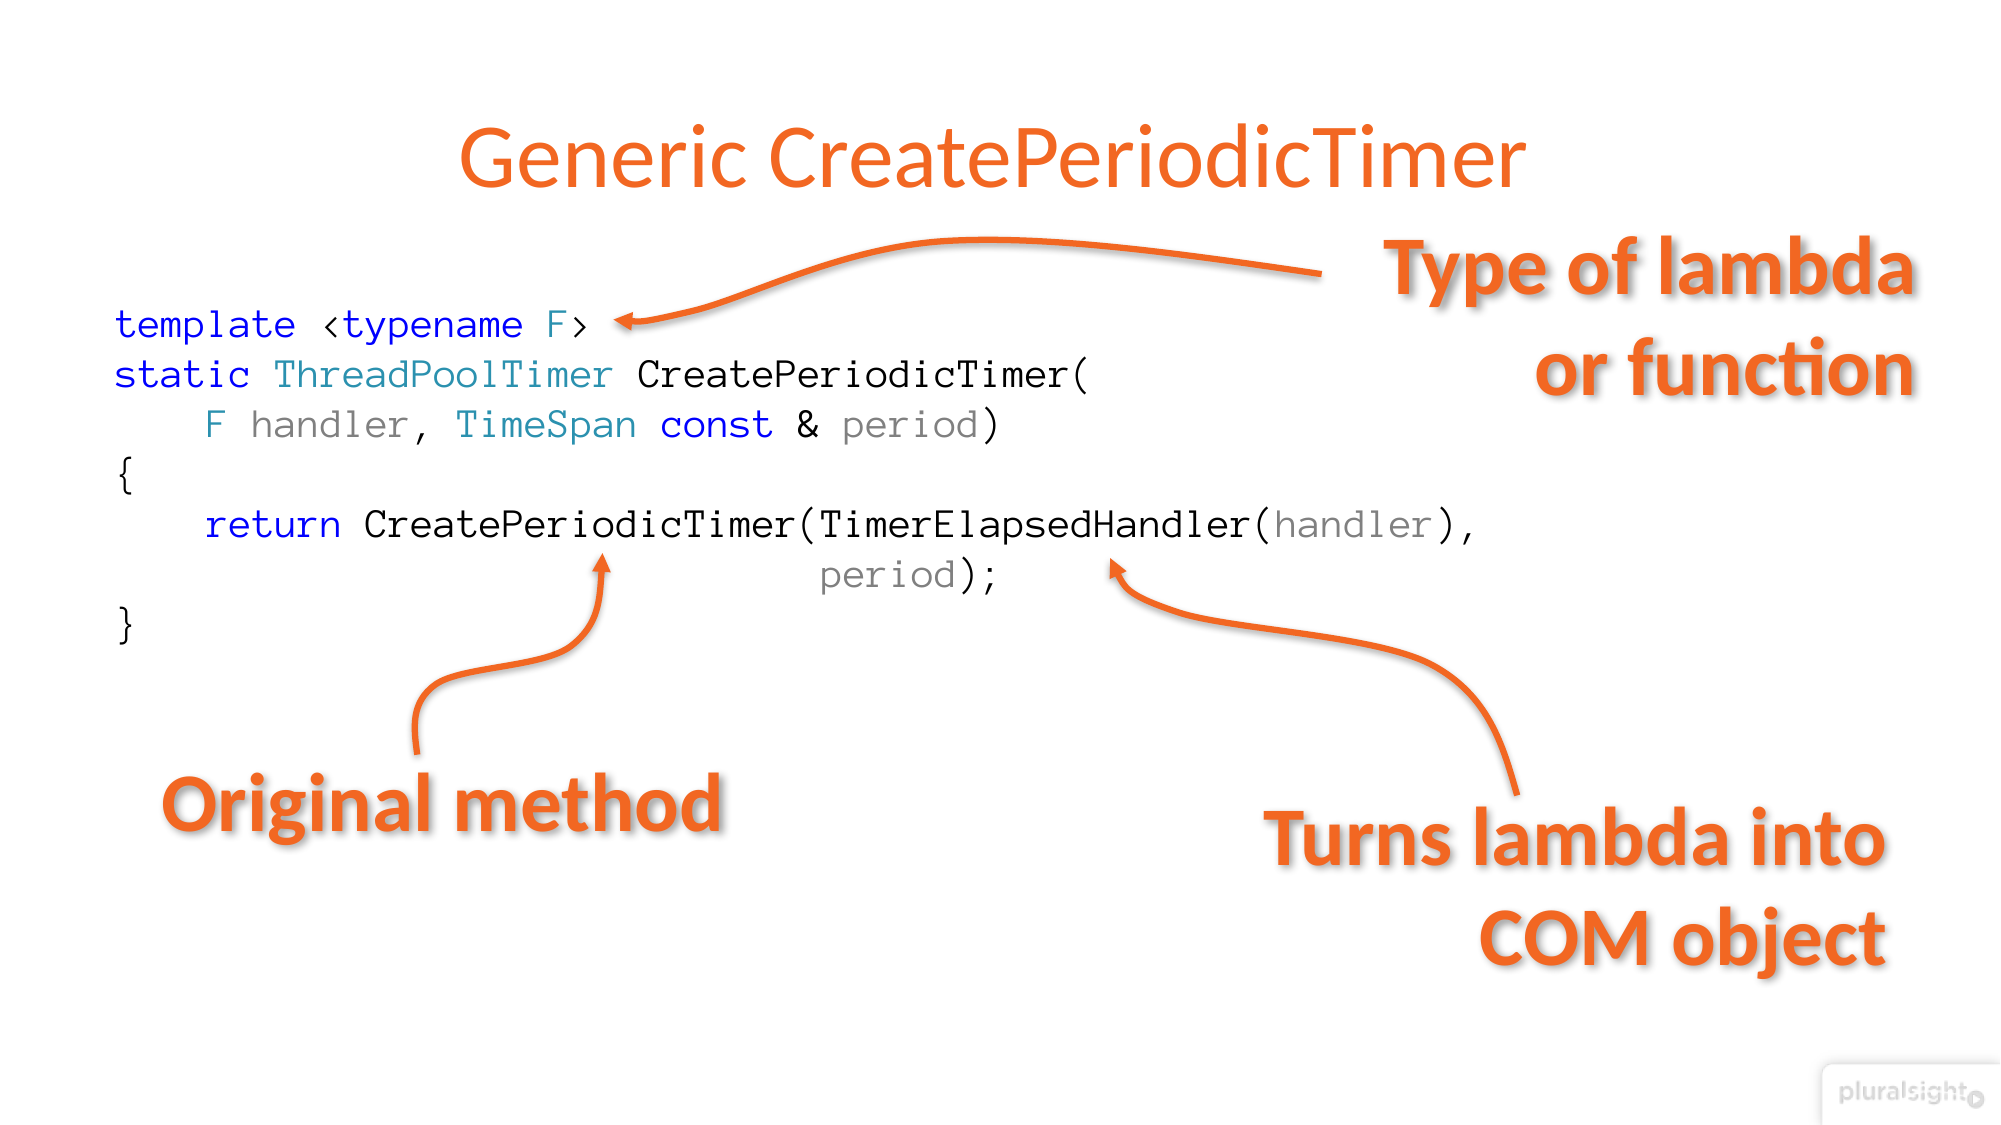

# Generic CreatePeriodicTimer
Type of lambda or function

template <typename F>
static ThreadPoolTimer CreatePeriodicTimer(
    F handler, TimeSpan const & period)
{
    return CreatePeriodicTimer(TimerElapsedHandler(handler),
                               period);
}

Original method
Turns lambda into COM object